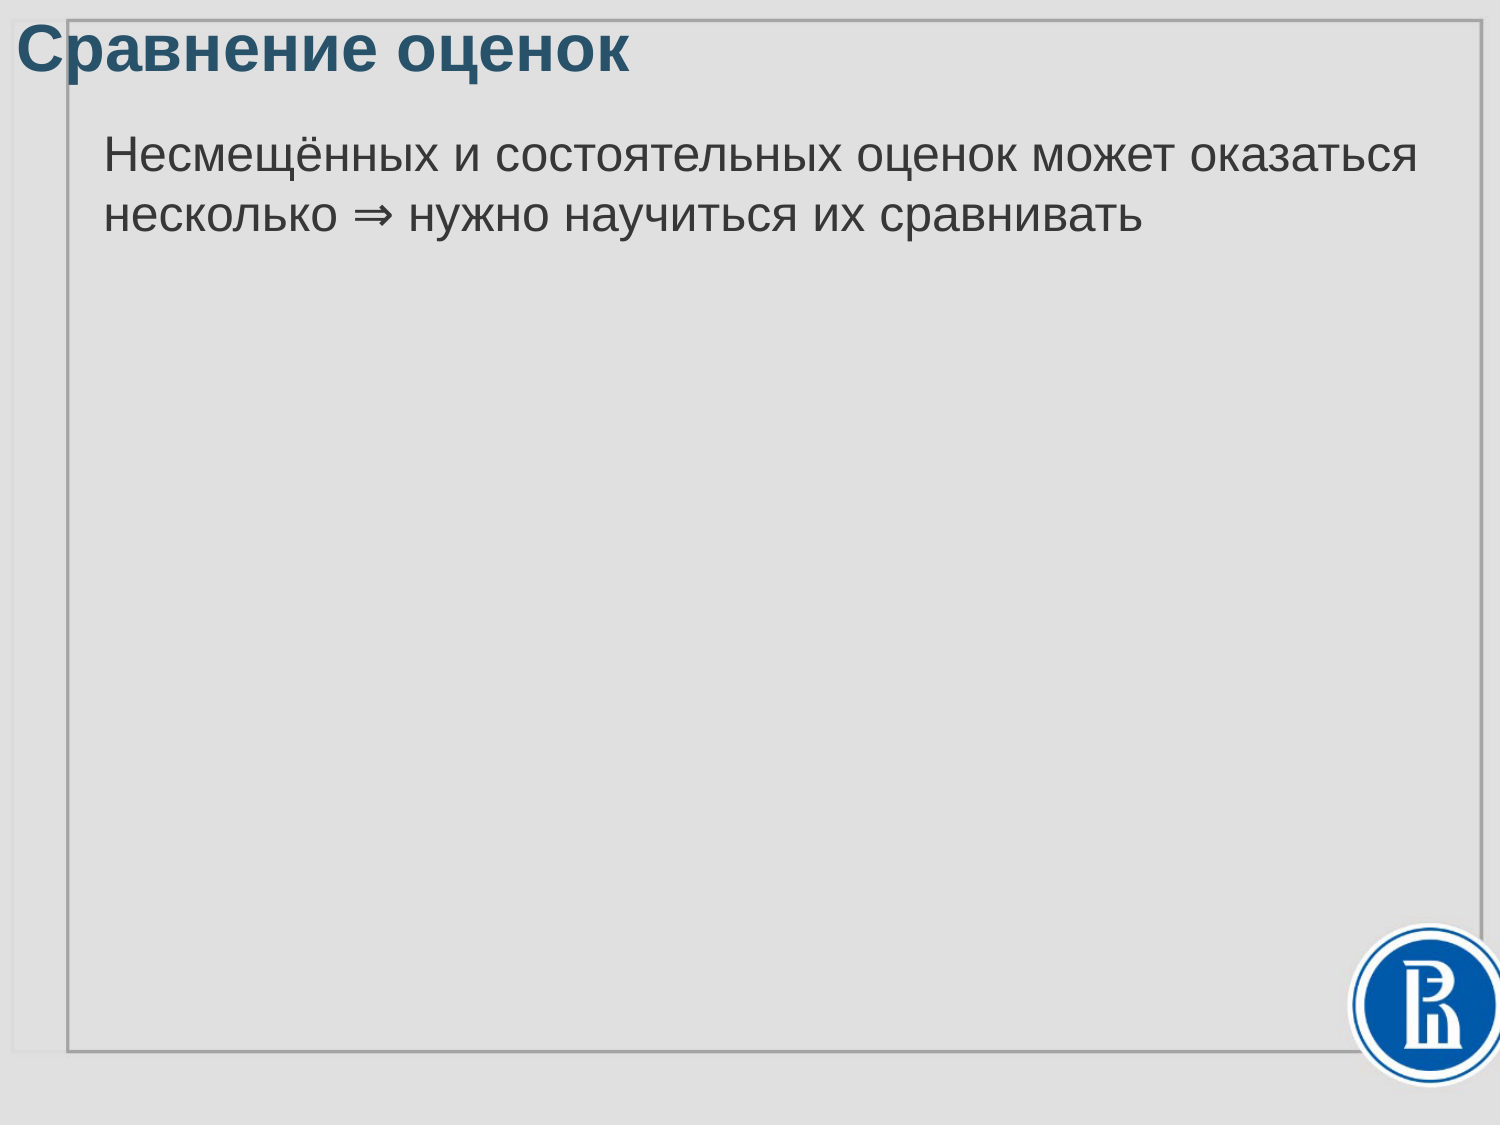

Сравнение оценок
Несмещённых и состоятельных оценок может оказаться несколько ⇒ нужно научиться их сравнивать